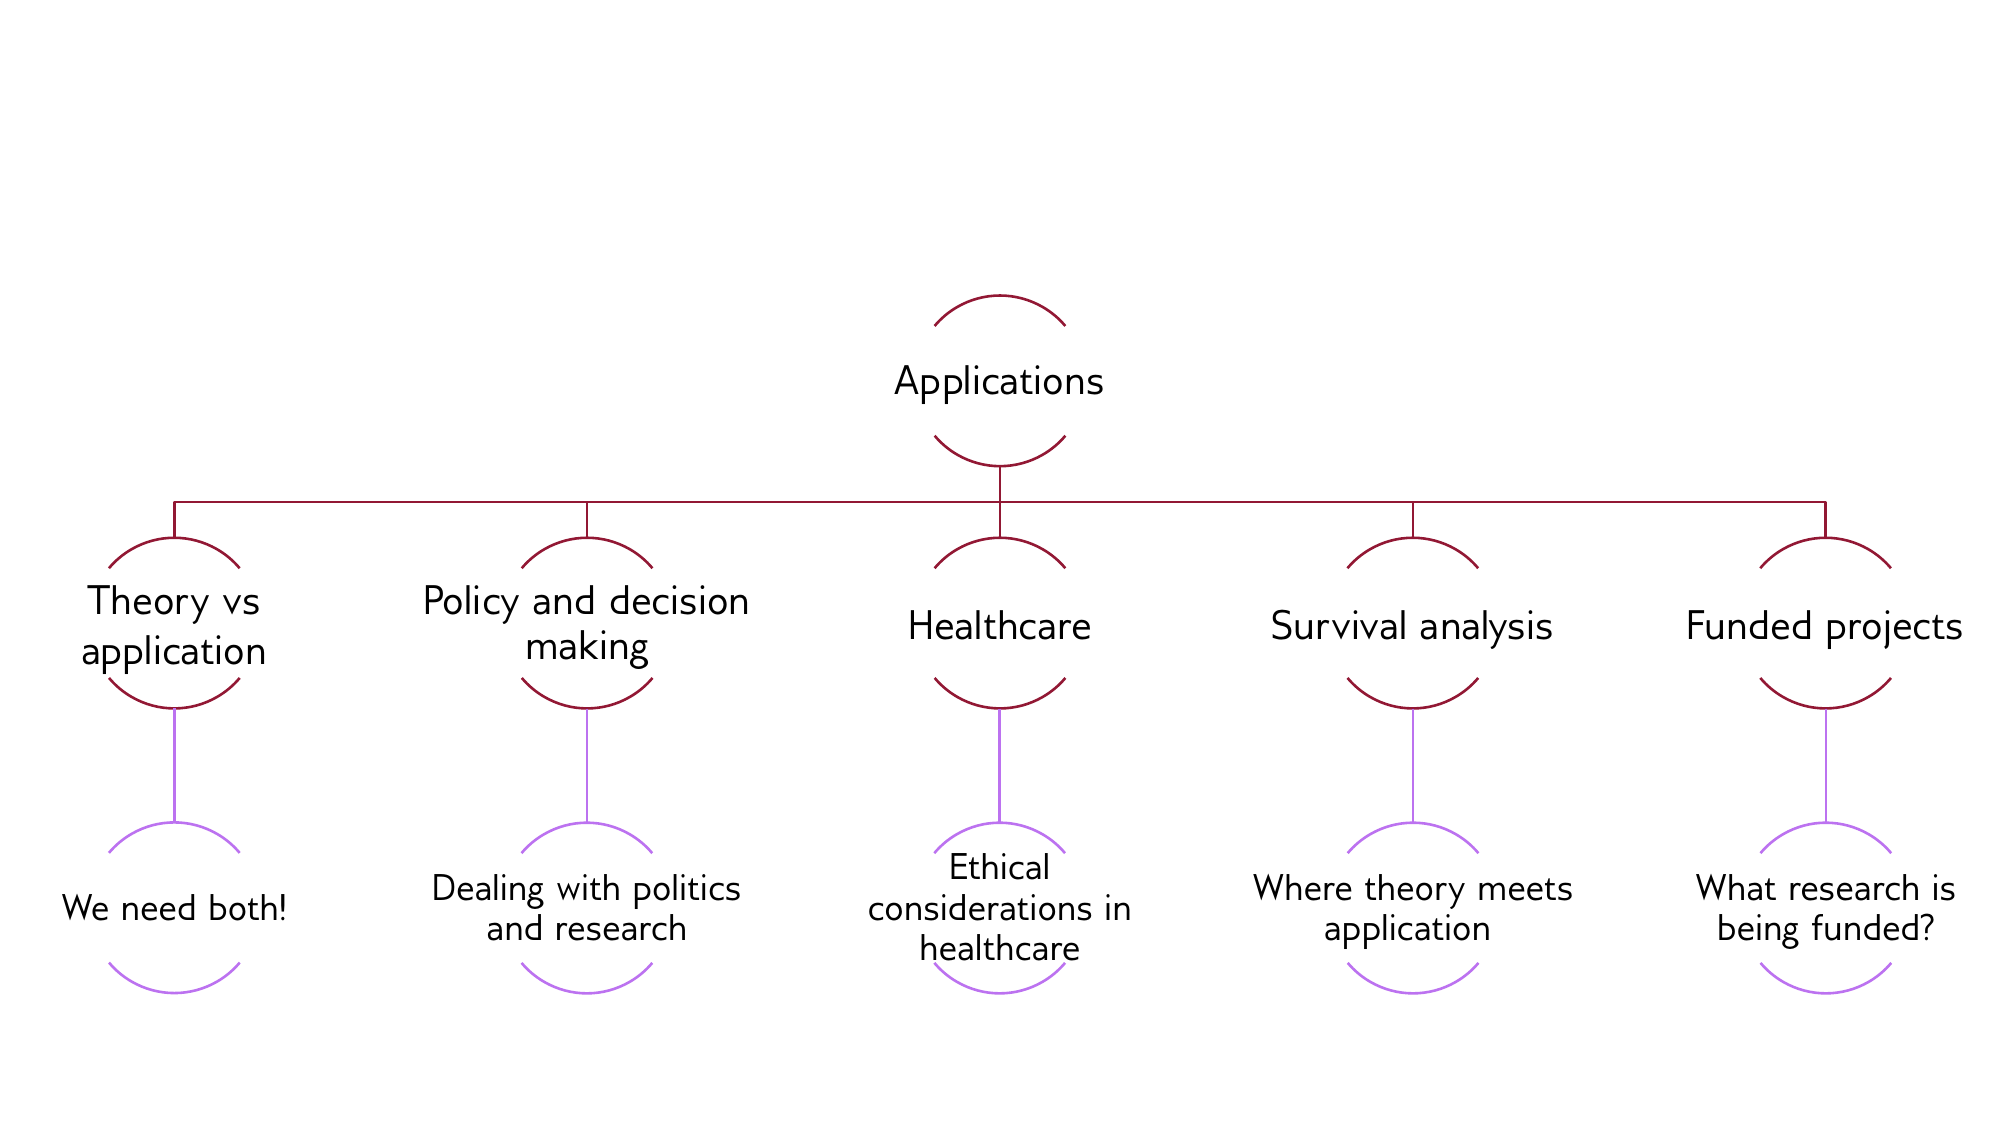

Applications

Funded projects
Theory vs application
Policy and decision making
Healthcare
Survival analysis

We need both!

Dealing with politics and research

Ethical considerations in healthcare

Where theory meets application

What research is being funded?